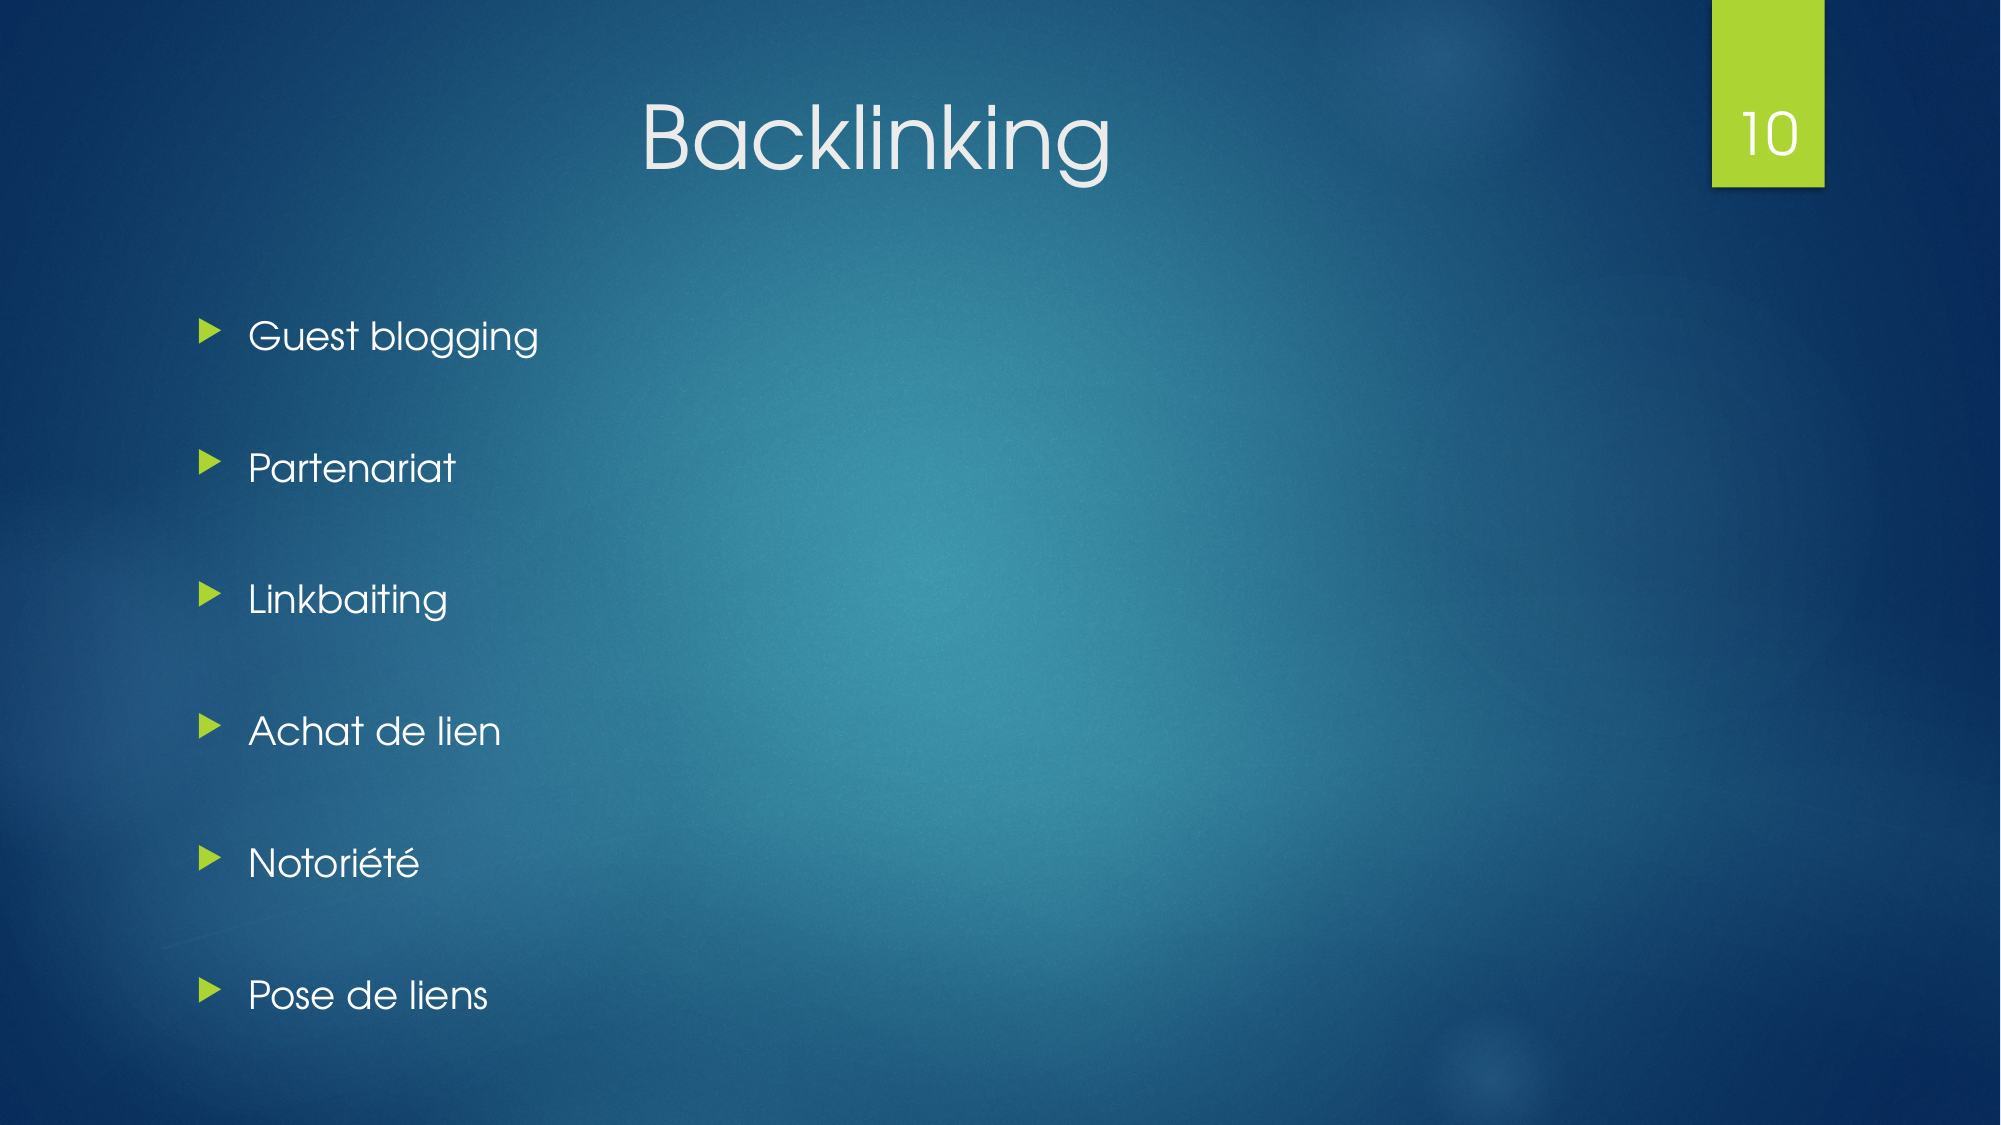

10
# Backlinking
Guest blogging

Partenariat

Linkbaiting

Achat de lien

Notoriété

Pose de liens